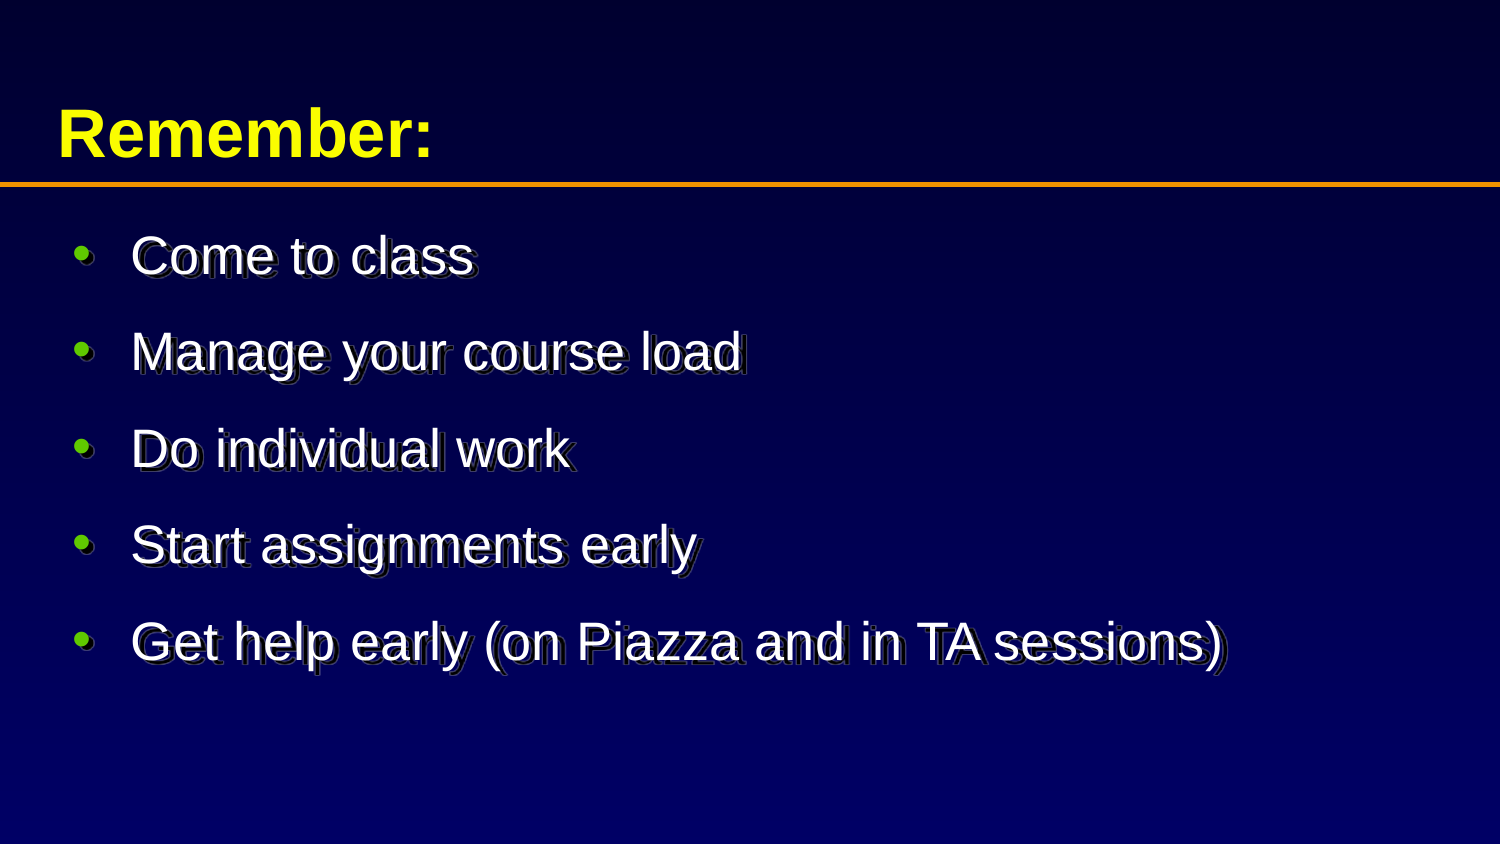

# Remember:
Come to class
Manage your course load
Do individual work
Start assignments early
Get help early (on Piazza and in TA sessions)